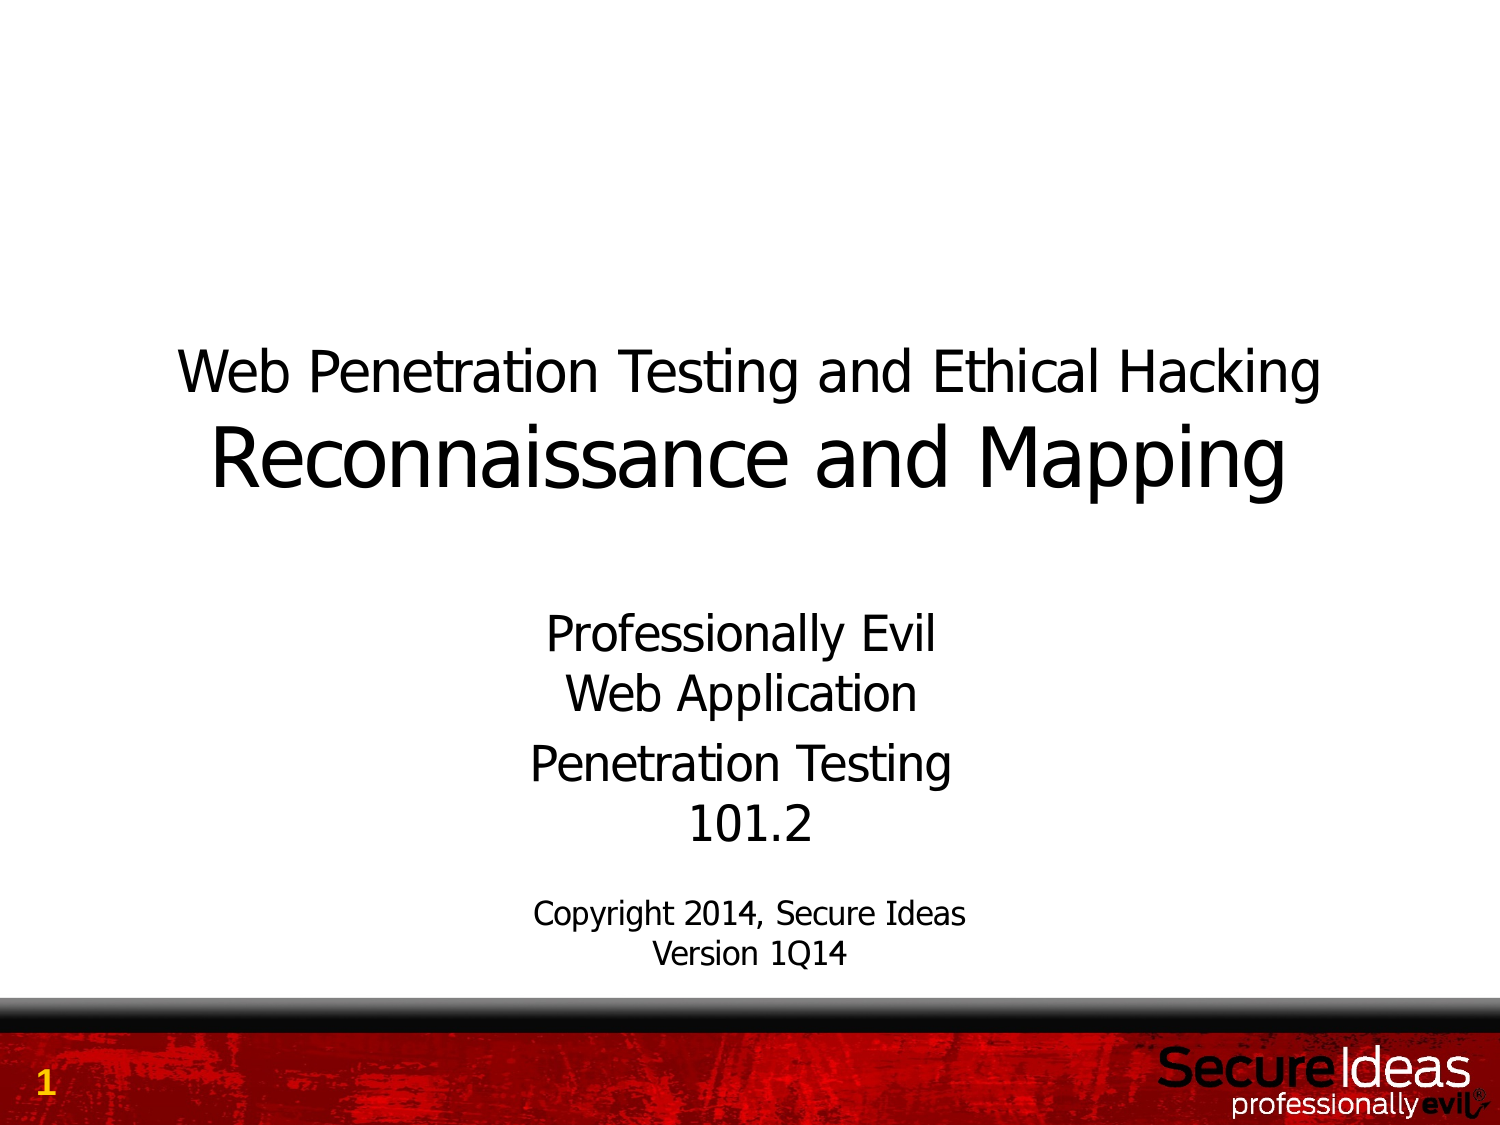

# Web Penetration Testing and Ethical Hacking Reconnaissance and Mapping
Professionally Evil
Web Application
Penetration Testing
101.2
Copyright 2014, Secure Ideas
Version 1Q14